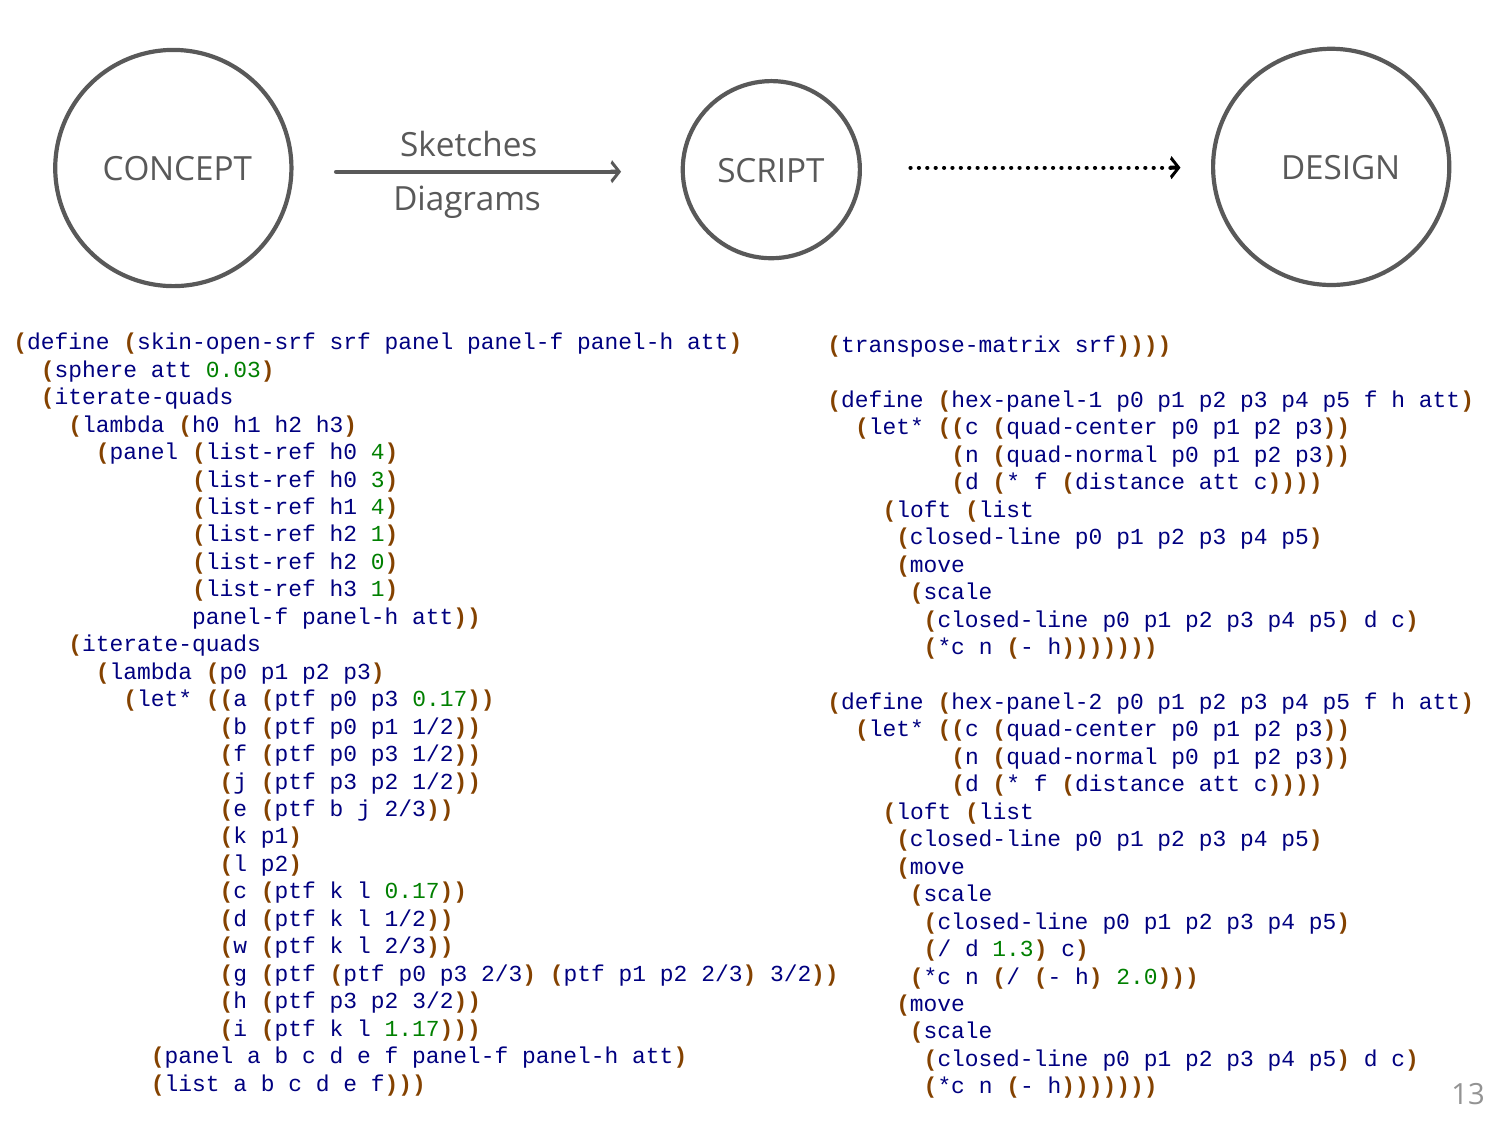

Sketches
DESIGN
CONCEPT
SCRIPT
Diagrams
(define (skin-open-srf srf panel panel-f panel-h att)
  (sphere att 0.03)
  (iterate-quads
    (lambda (h0 h1 h2 h3)
      (panel (list-ref h0 4)
             (list-ref h0 3)
             (list-ref h1 4)
             (list-ref h2 1)
             (list-ref h2 0)
             (list-ref h3 1)
             panel-f panel-h att))
    (iterate-quads
      (lambda (p0 p1 p2 p3)
        (let* ((a (ptf p0 p3 0.17))
               (b (ptf p0 p1 1/2))
               (f (ptf p0 p3 1/2))
               (j (ptf p3 p2 1/2))
               (e (ptf b j 2/3))
               (k p1)
               (l p2)
               (c (ptf k l 0.17))
               (d (ptf k l 1/2))
               (w (ptf k l 2/3))
               (g (ptf (ptf p0 p3 2/3) (ptf p1 p2 2/3) 3/2))
               (h (ptf p3 p2 3/2))
               (i (ptf k l 1.17)))
          (panel a b c d e f panel-f panel-h att)
          (list a b c d e f)))
(transpose-matrix srf))))

(define (hex-panel-1 p0 p1 p2 p3 p4 p5 f h att)
  (let* ((c (quad-center p0 p1 p2 p3))
         (n (quad-normal p0 p1 p2 p3))
         (d (* f (distance att c))))
    (loft (list
     (closed-line p0 p1 p2 p3 p4 p5)
     (move
      (scale
       (closed-line p0 p1 p2 p3 p4 p5) d c)
       (*c n (- h)))))))

(define (hex-panel-2 p0 p1 p2 p3 p4 p5 f h att)
  (let* ((c (quad-center p0 p1 p2 p3))
         (n (quad-normal p0 p1 p2 p3))
         (d (* f (distance att c))))
    (loft (list
     (closed-line p0 p1 p2 p3 p4 p5)
     (move
      (scale
       (closed-line p0 p1 p2 p3 p4 p5)
       (/ d 1.3) c)
      (*c n (/ (- h) 2.0)))
     (move
      (scale
       (closed-line p0 p1 p2 p3 p4 p5) d c)
       (*c n (- h)))))))
13